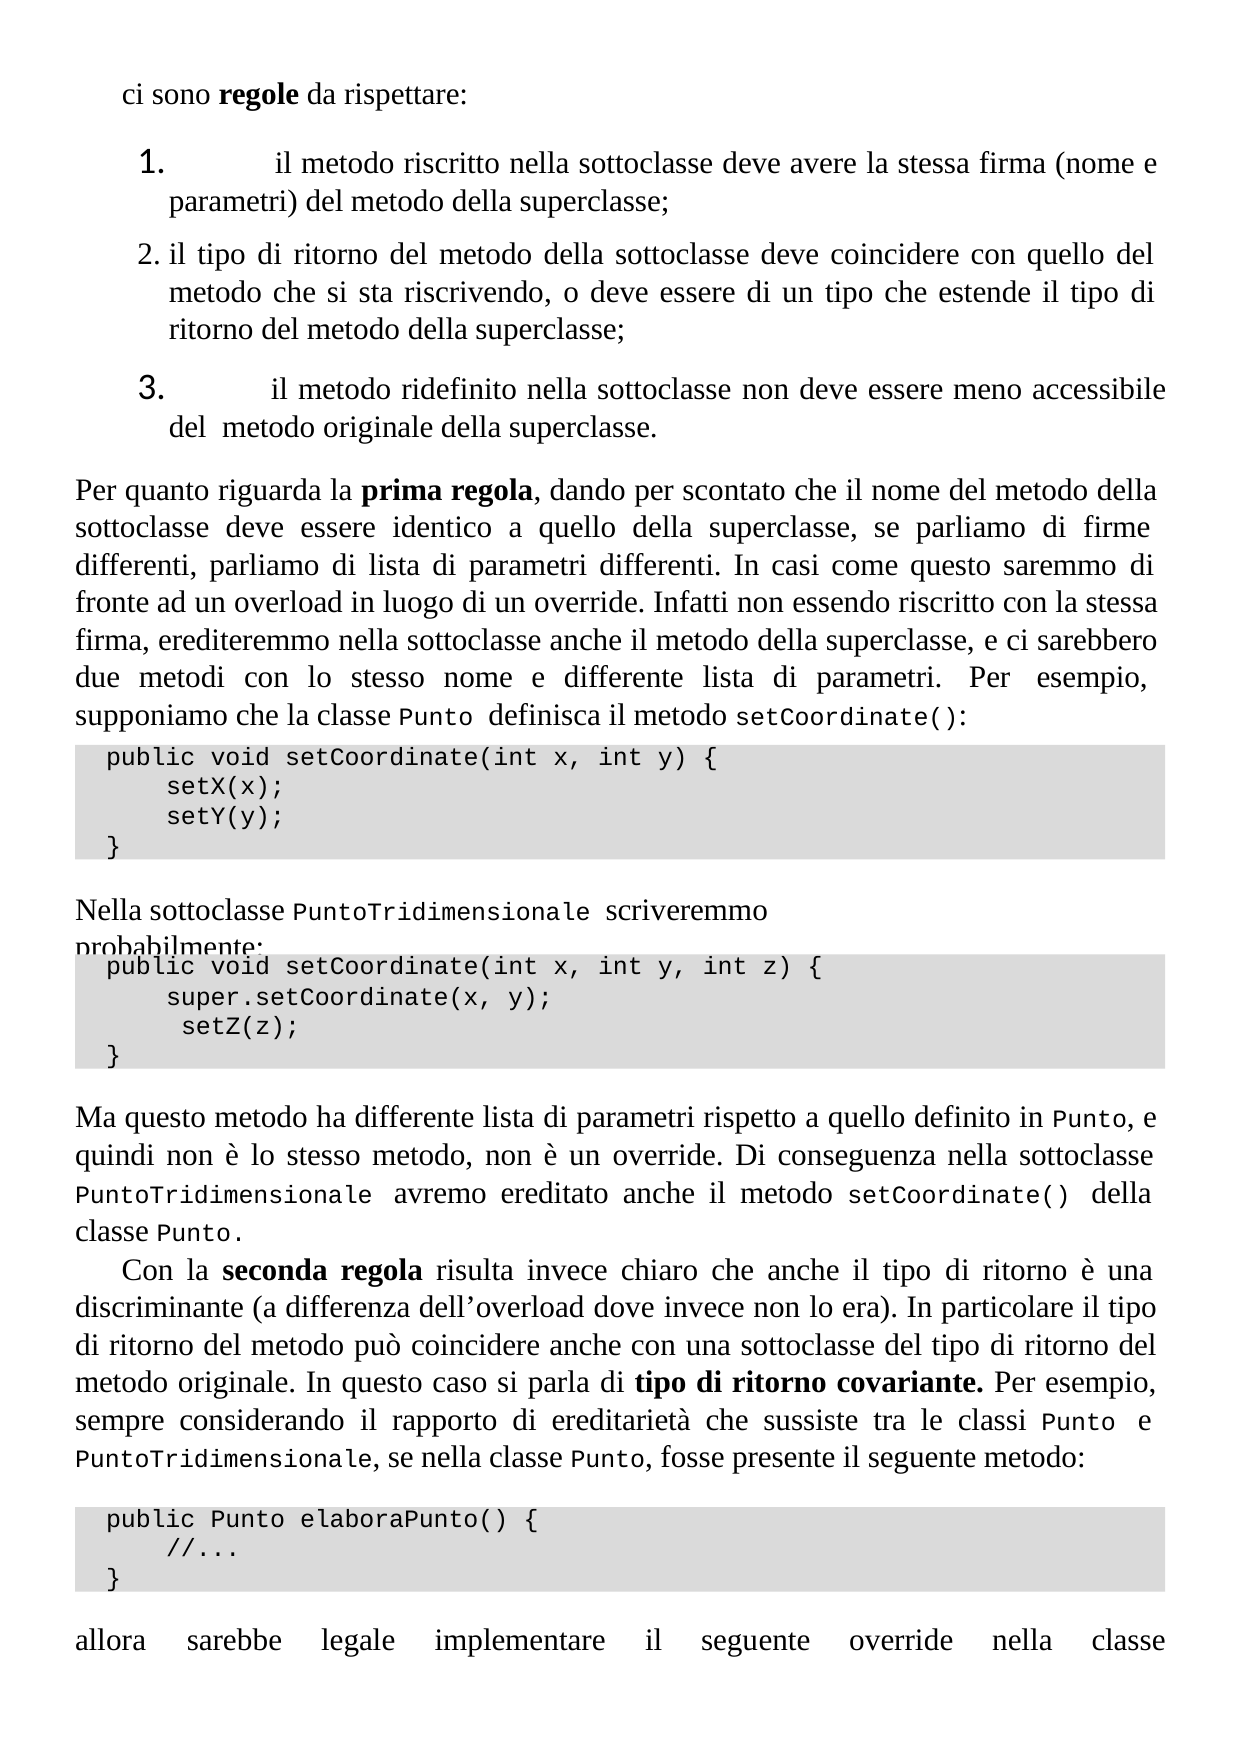

ci sono regole da rispettare:
	il metodo riscritto nella sottoclasse deve avere la stessa firma (nome e  parametri) del metodo della superclasse;
il tipo di ritorno del metodo della sottoclasse deve coincidere con quello del  metodo che si sta riscrivendo, o deve essere di un tipo che estende il tipo di  ritorno del metodo della superclasse;
	il metodo ridefinito nella sottoclasse non deve essere meno accessibile del  metodo originale della superclasse.
Per quanto riguarda la prima regola, dando per scontato che il nome del metodo della  sottoclasse deve essere identico a quello della superclasse, se parliamo di firme  differenti, parliamo di lista di parametri differenti. In casi come questo saremmo di  fronte ad un overload in luogo di un override. Infatti non essendo riscritto con la stessa  firma, erediteremmo nella sottoclasse anche il metodo della superclasse, e ci sarebbero  due metodi con lo stesso nome e differente lista di parametri. Per esempio,  supponiamo che la classe Punto definisca il metodo setCoordinate():
public void setCoordinate(int x, int y) {
setX(x);
setY(y);
}
Nella sottoclasse PuntoTridimensionale scriveremmo probabilmente:
public void setCoordinate(int x, int y, int z) {
super.setCoordinate(x, y);  setZ(z);
}
Ma questo metodo ha differente lista di parametri rispetto a quello definito in Punto, e  quindi non è lo stesso metodo, non è un override. Di conseguenza nella sottoclasse  PuntoTridimensionale avremo ereditato anche il metodo setCoordinate() della  classe Punto.
Con la seconda regola risulta invece chiaro che anche il tipo di ritorno è una  discriminante (a differenza dell’overload dove invece non lo era). In particolare il tipo  di ritorno del metodo può coincidere anche con una sottoclasse del tipo di ritorno del  metodo originale. In questo caso si parla di tipo di ritorno covariante. Per esempio,  sempre considerando il rapporto di ereditarietà che sussiste tra le classi Punto e  PuntoTridimensionale, se nella classe Punto, fosse presente il seguente metodo:
public Punto elaboraPunto() {
//...
}
allora	sarebbe	legale	implementare	il	seguente	override	nella	classe